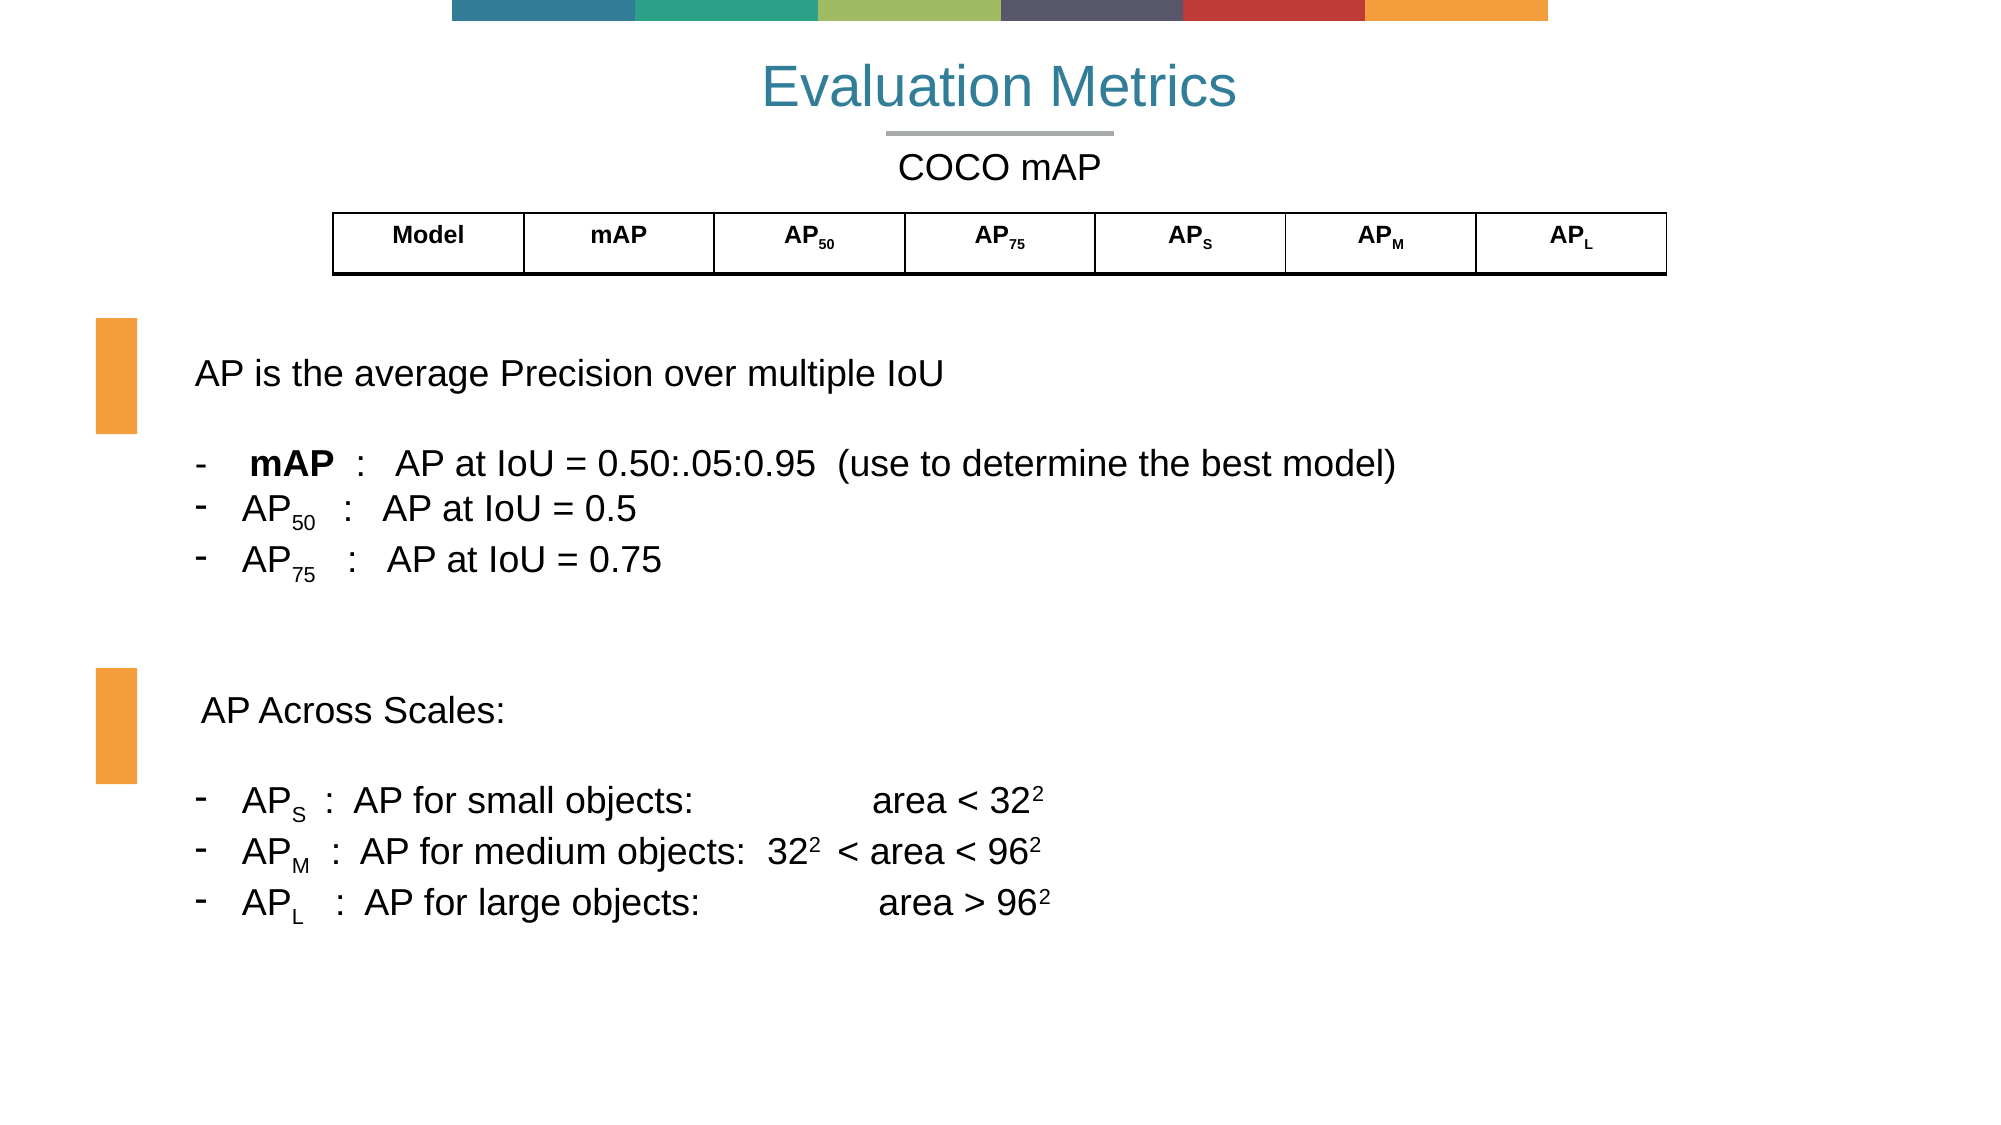

# Evaluation Metrics
COCO mAP
| Model | mAP | AP50 | AP75 | APS | APM | APL |
| --- | --- | --- | --- | --- | --- | --- |

AP is the average Precision over multiple IoU

-    mAP  :   AP at IoU = 0.50:.05:0.95  (use to determine the best model)
AP50   :   AP at IoU = 0.5
AP75   :   AP at IoU = 0.75

 AP Across Scales:

APS   :  AP for small objects:                 area < 322
APM  :  AP for medium objects:  322  < area < 962
APL   :  AP for large objects:                 area > 962